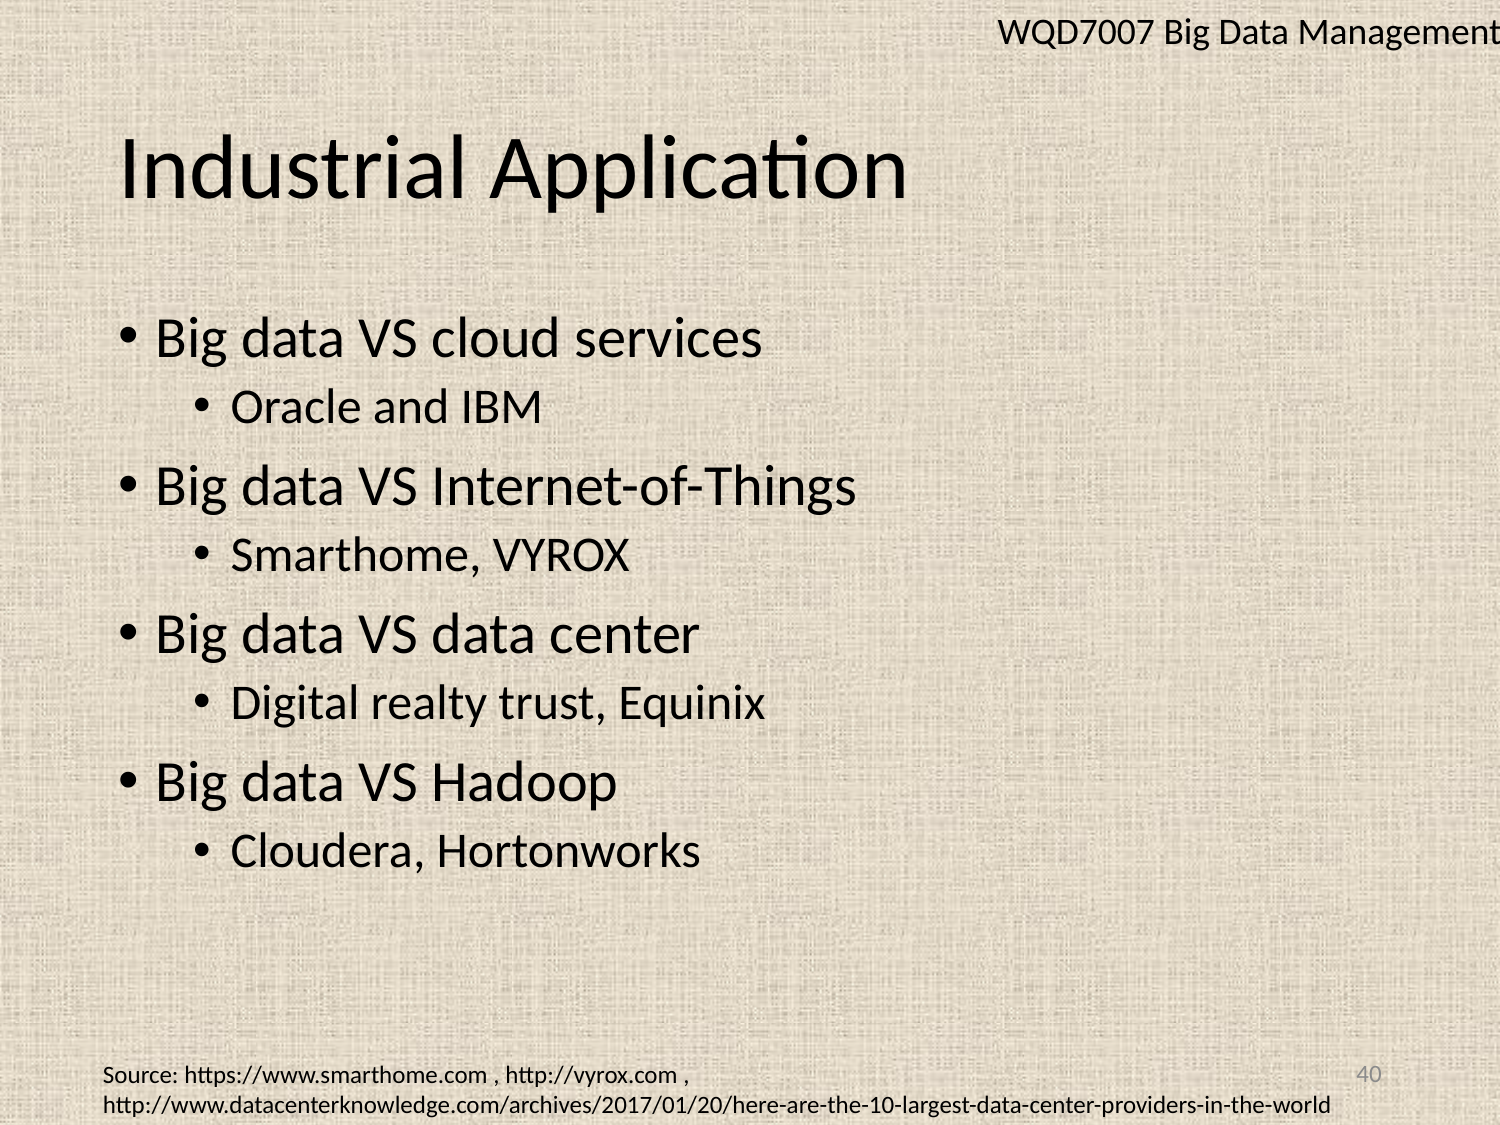

WQD7007 Big Data Management
# Industrial Application
Big data VS cloud services
Oracle and IBM
Big data VS Internet-of-Things
Smarthome, VYROX
Big data VS data center
Digital realty trust, Equinix
Big data VS Hadoop
Cloudera, Hortonworks
40
Source: https://www.smarthome.com , http://vyrox.com , http://www.datacenterknowledge.com/archives/2017/01/20/here-are-the-10-largest-data-center-providers-in-the-world